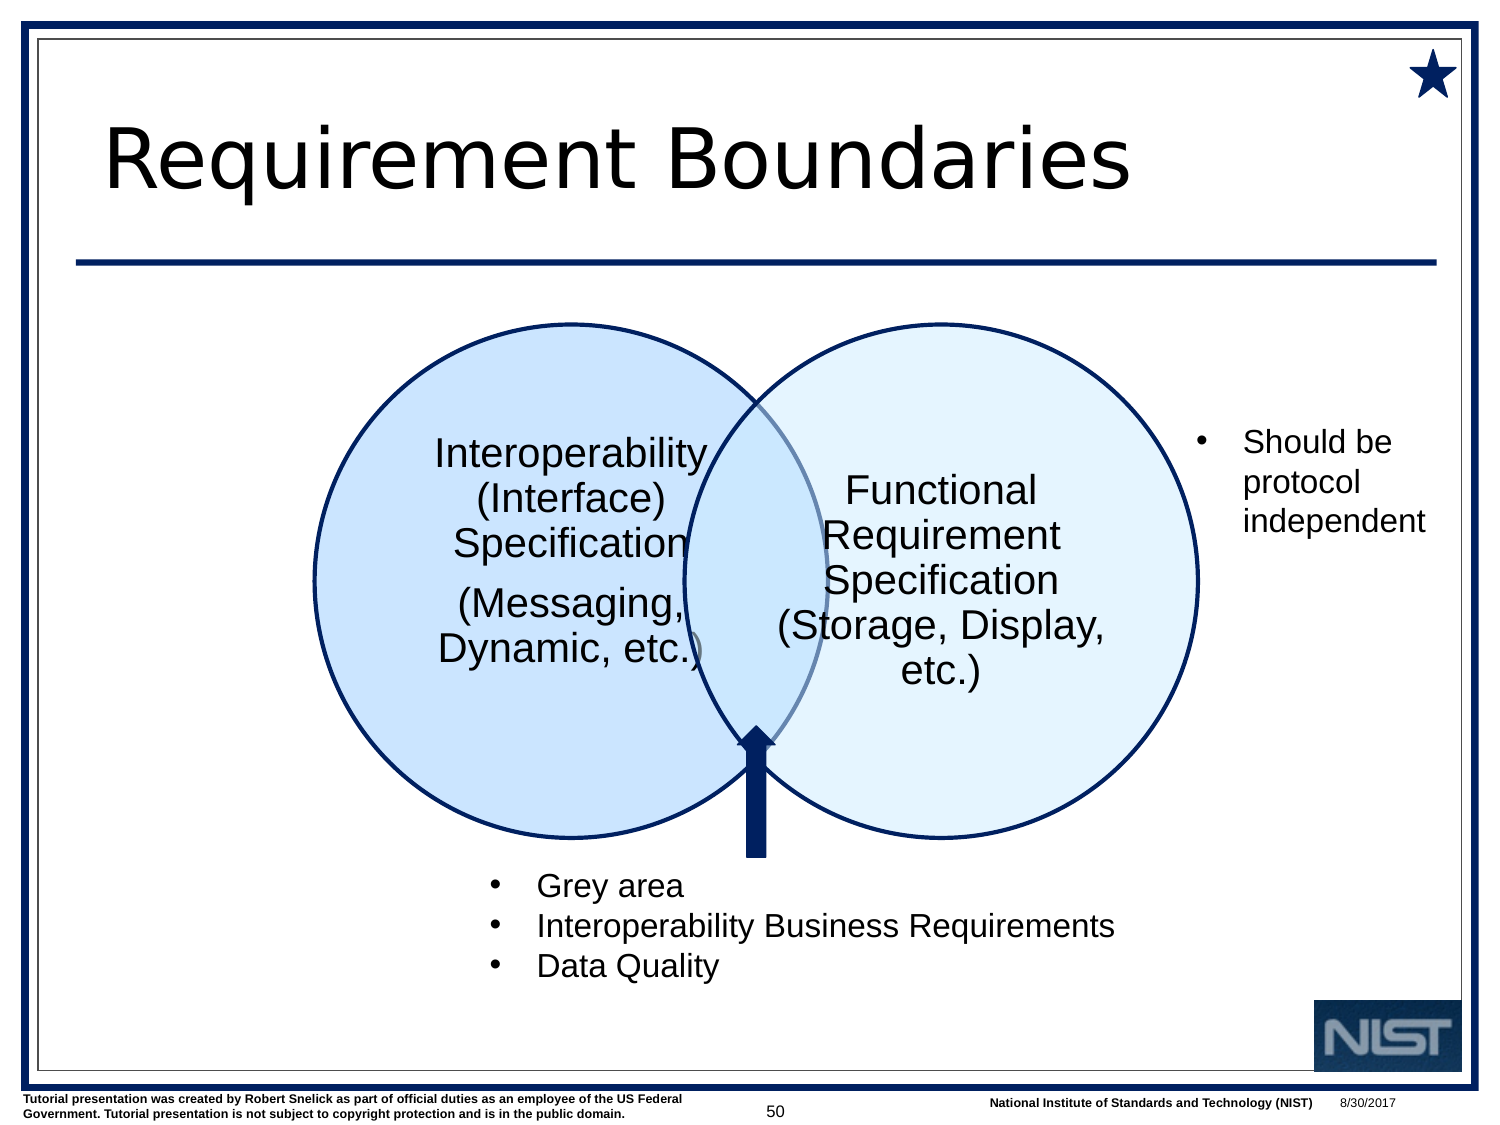

# Requirement Boundaries
Interoperability (Interface) Specification
(Messaging, Dynamic, etc.)

Functional Requirement Specification (Storage, Display, etc.)
Should be protocol independent

Grey area
Interoperability Business Requirements
Data Quality
50
8/30/2017